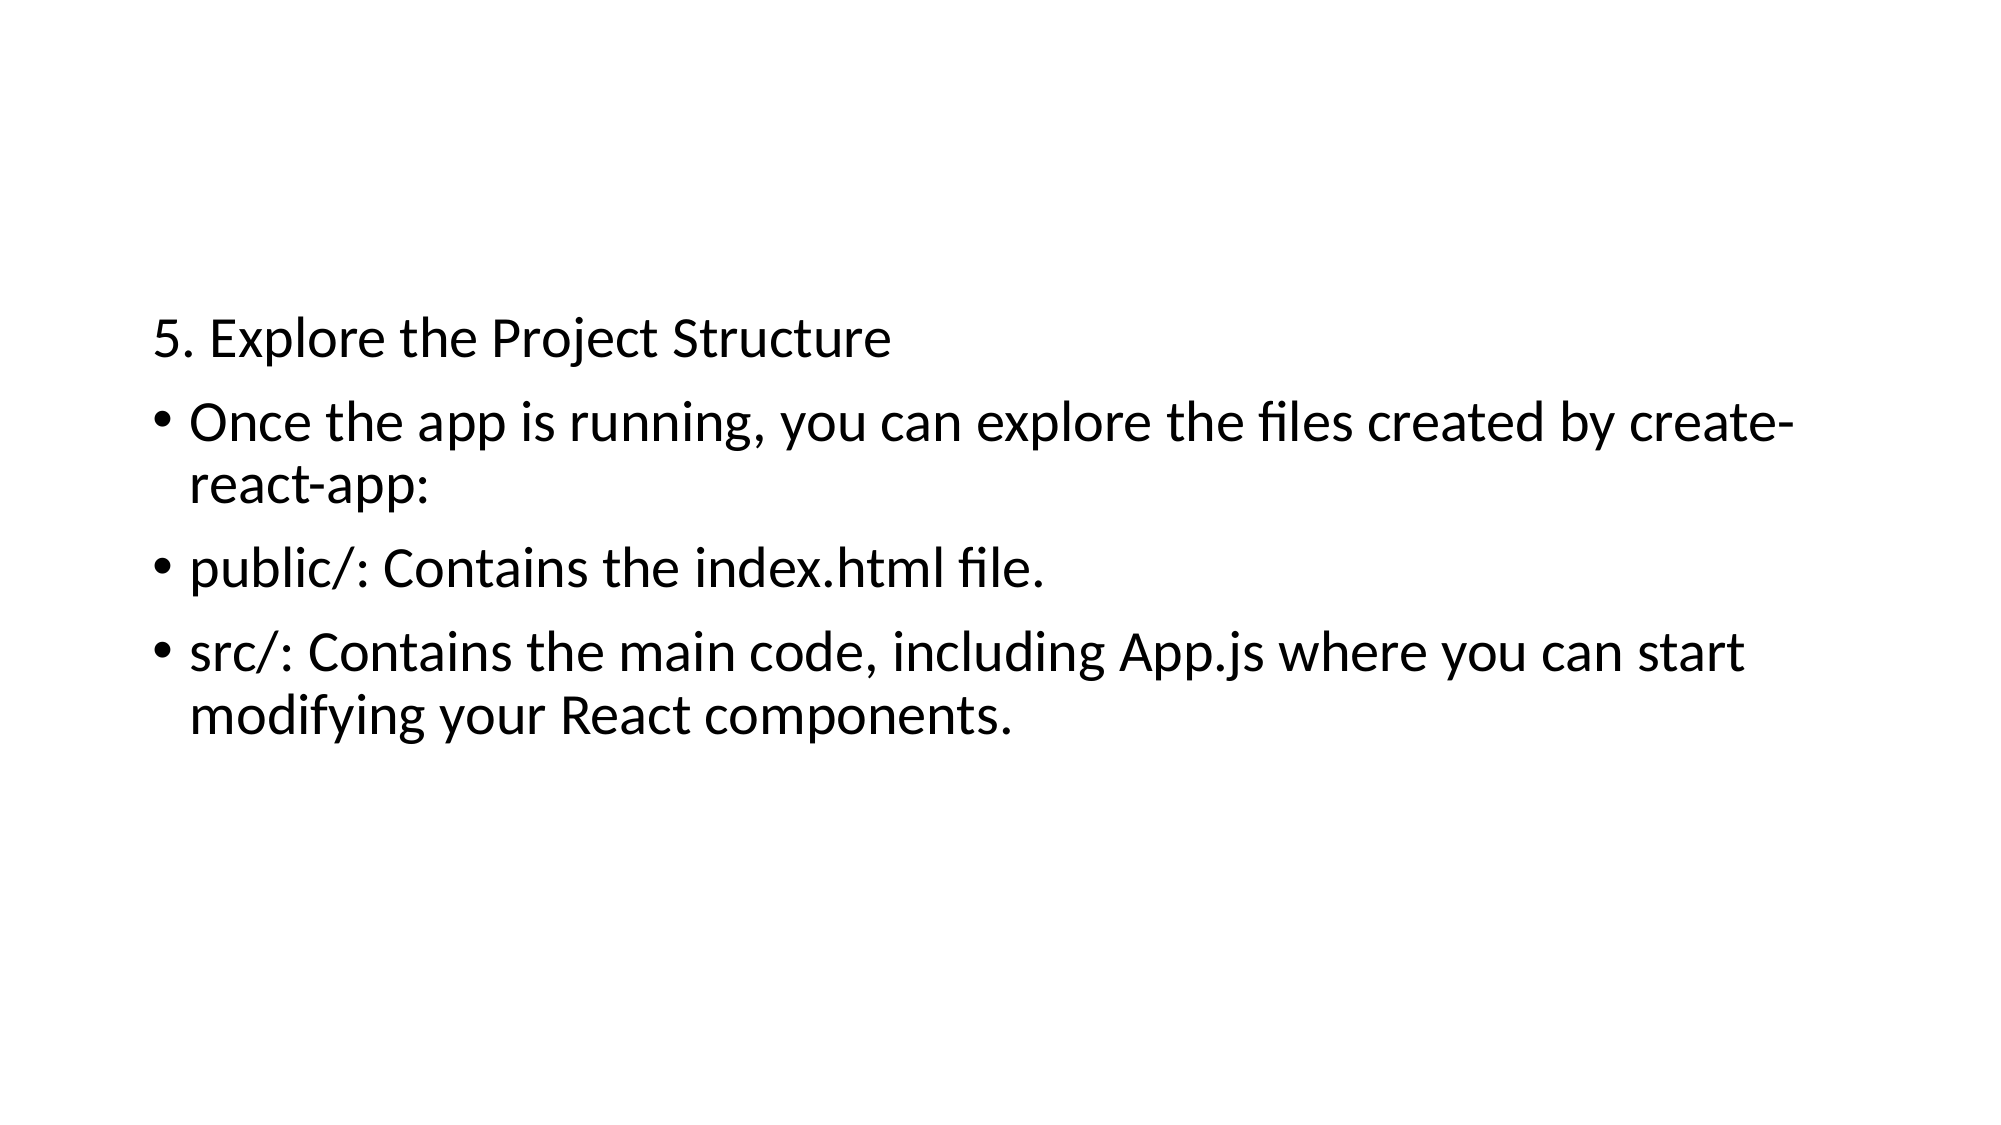

#
5. Explore the Project Structure
Once the app is running, you can explore the files created by create-react-app:
public/: Contains the index.html file.
src/: Contains the main code, including App.js where you can start modifying your React components.